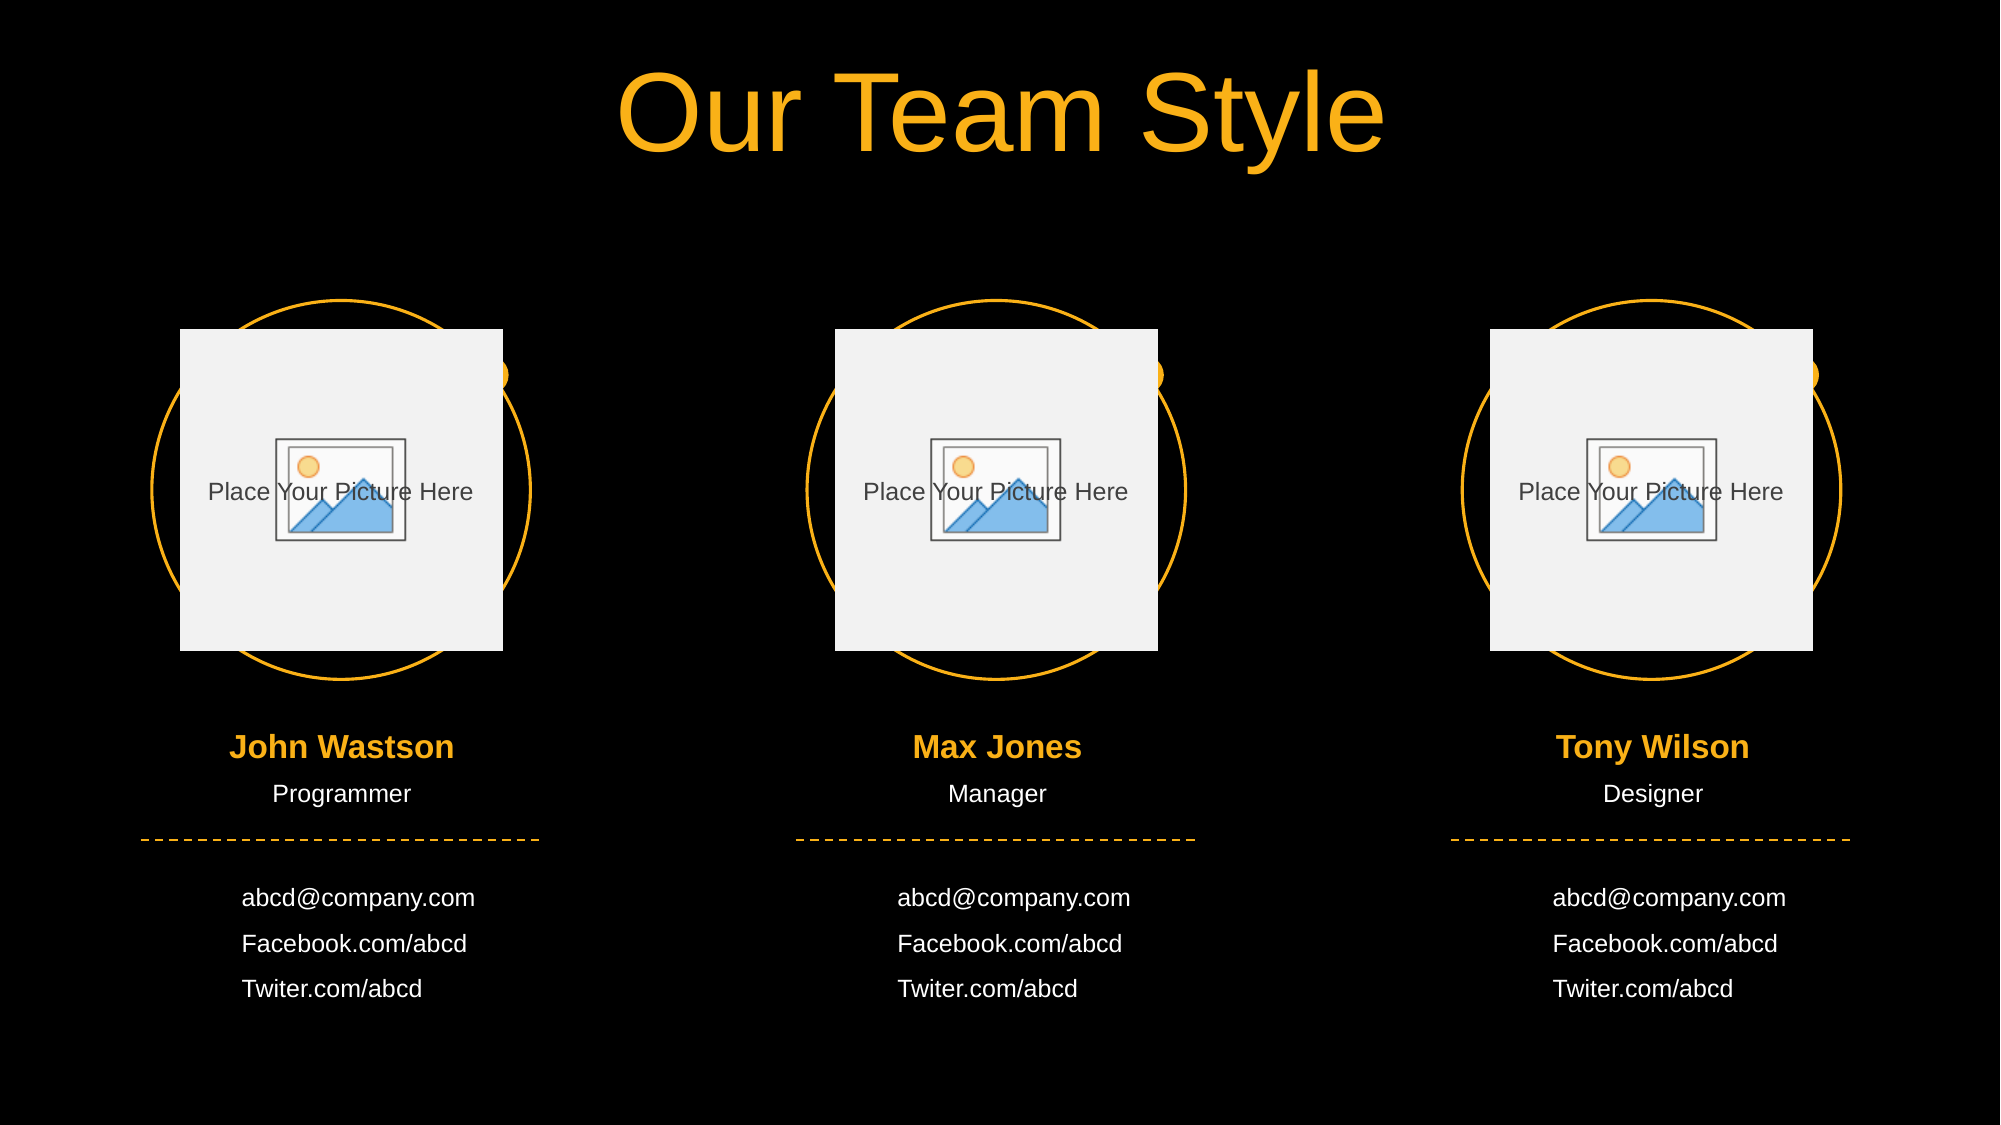

Our Team Style

John Wastson
Programmer
Max Jones
Manager
Tony Wilson
Designer
abcd@company.com

Facebook.com/abcd

Twiter.com/abcd
abcd@company.com

Facebook.com/abcd

Twiter.com/abcd
abcd@company.com

Facebook.com/abcd

Twiter.com/abcd